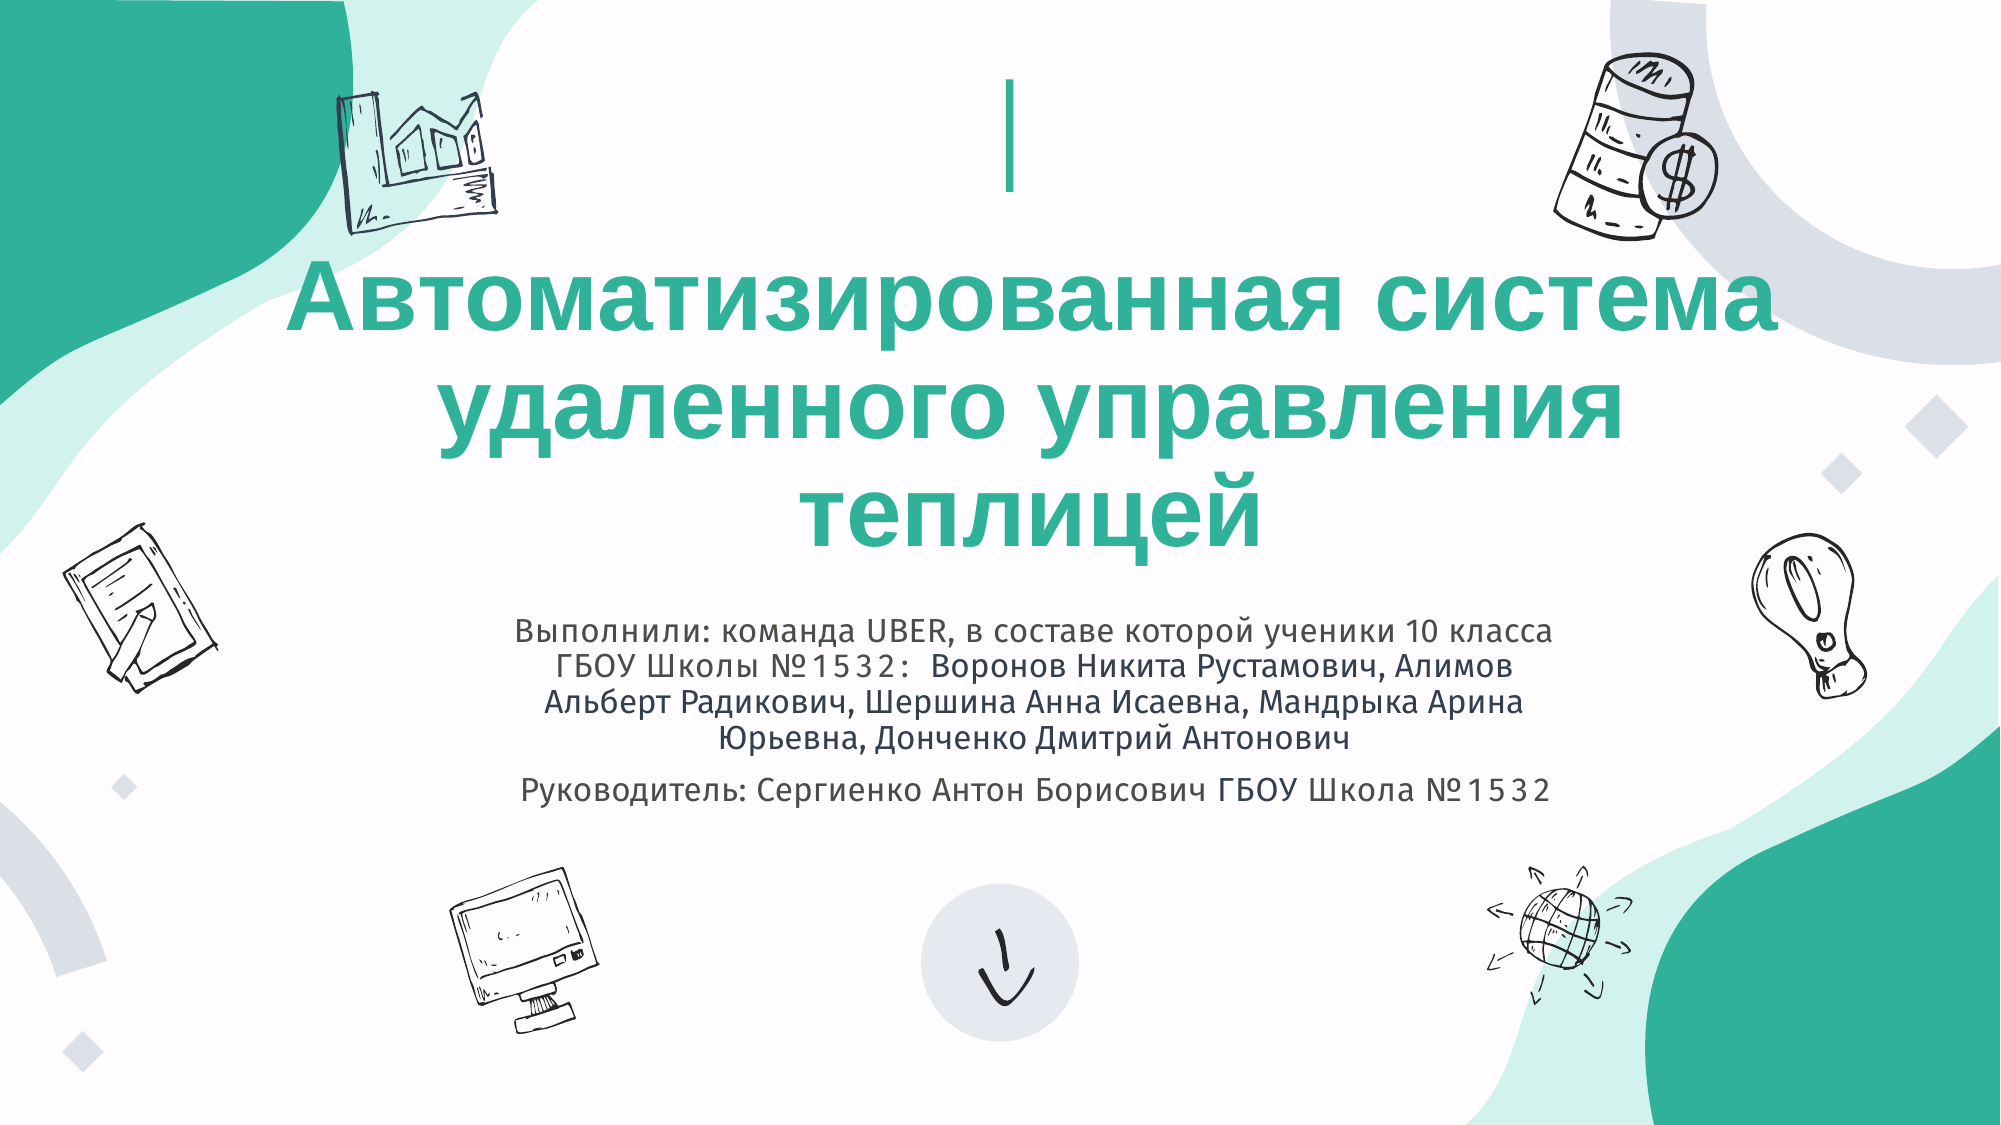

# Автоматизированная система удаленного управления теплицей

Выполнили: команда UBER, в составе которой ученики 10 класса ГБОУ Школы №1532: Воронов Никита Рустамович, Алимов Альберт Радикович, Шершина Анна Исаевна, Мандрыка Арина Юрьевна, Донченко Дмитрий Антонович
Руководитель: Сергиенко Антон Борисович ГБОУ Школа №1532